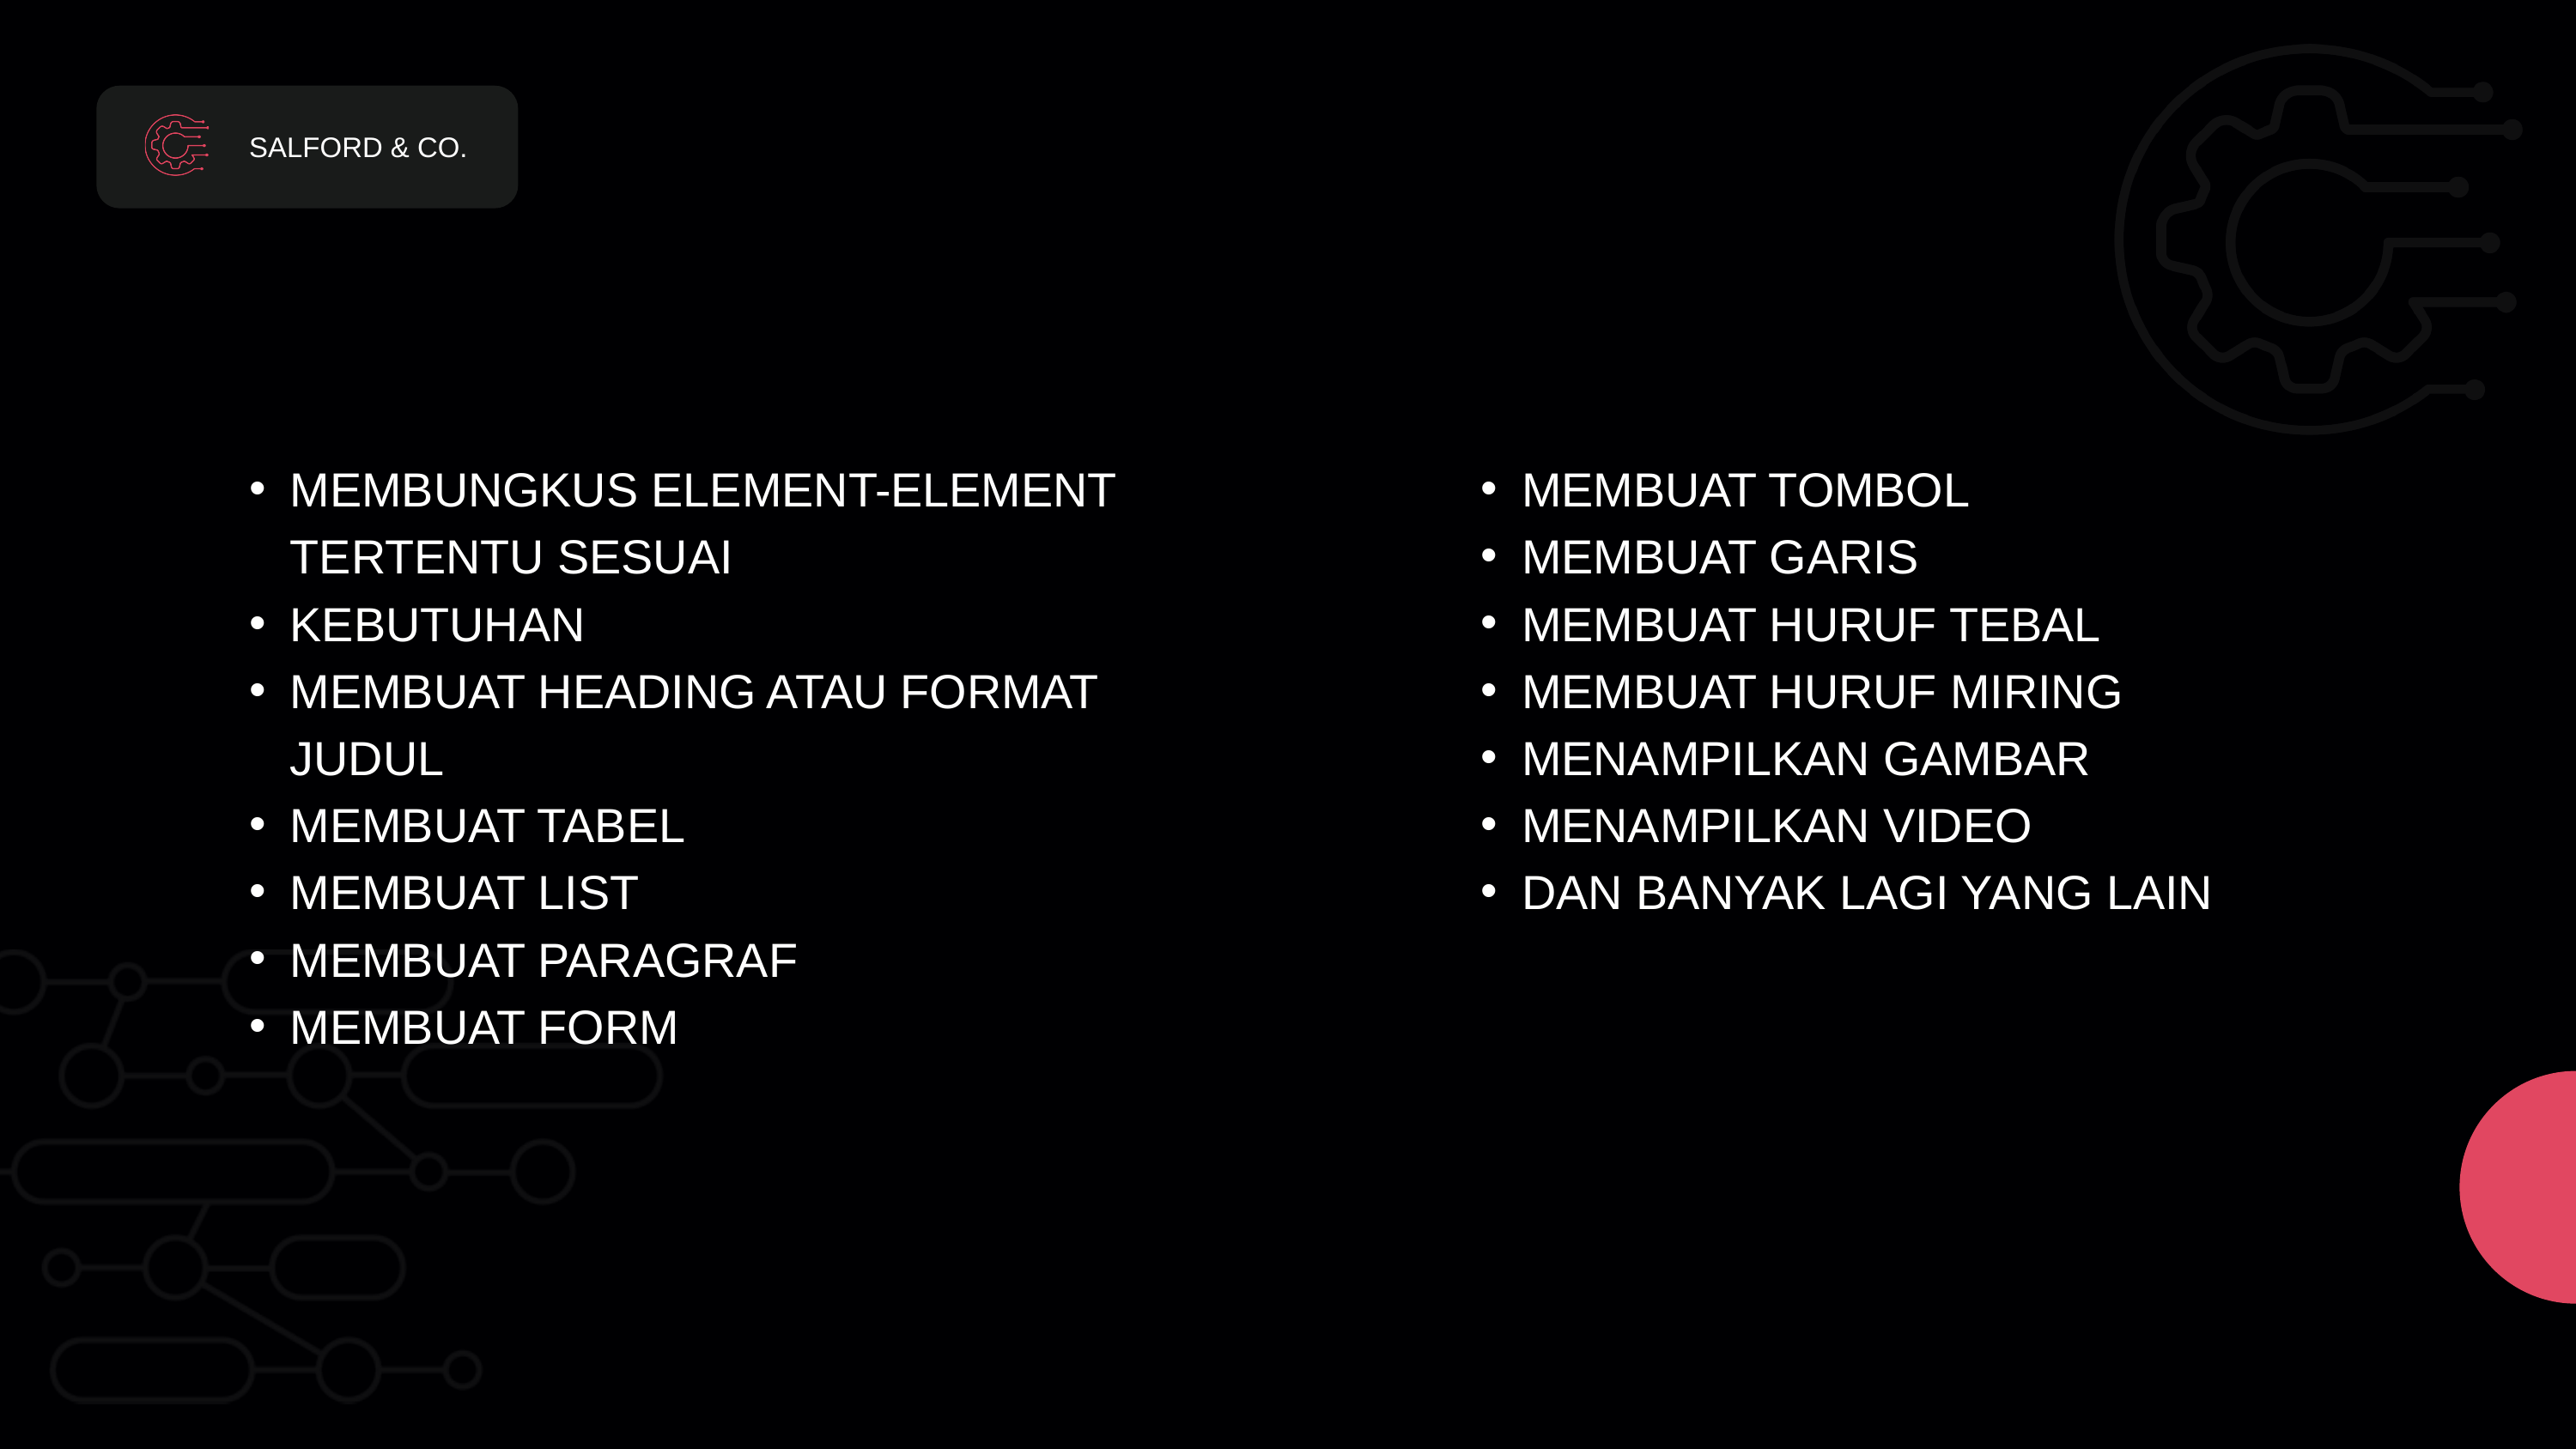

SALFORD & CO.
MEMBUNGKUS ELEMENT-ELEMENT TERTENTU SESUAI
KEBUTUHAN
MEMBUAT HEADING ATAU FORMAT JUDUL
MEMBUAT TABEL
MEMBUAT LIST
MEMBUAT PARAGRAF
MEMBUAT FORM
MEMBUAT TOMBOL
MEMBUAT GARIS
MEMBUAT HURUF TEBAL
MEMBUAT HURUF MIRING
MENAMPILKAN GAMBAR
MENAMPILKAN VIDEO
DAN BANYAK LAGI YANG LAIN